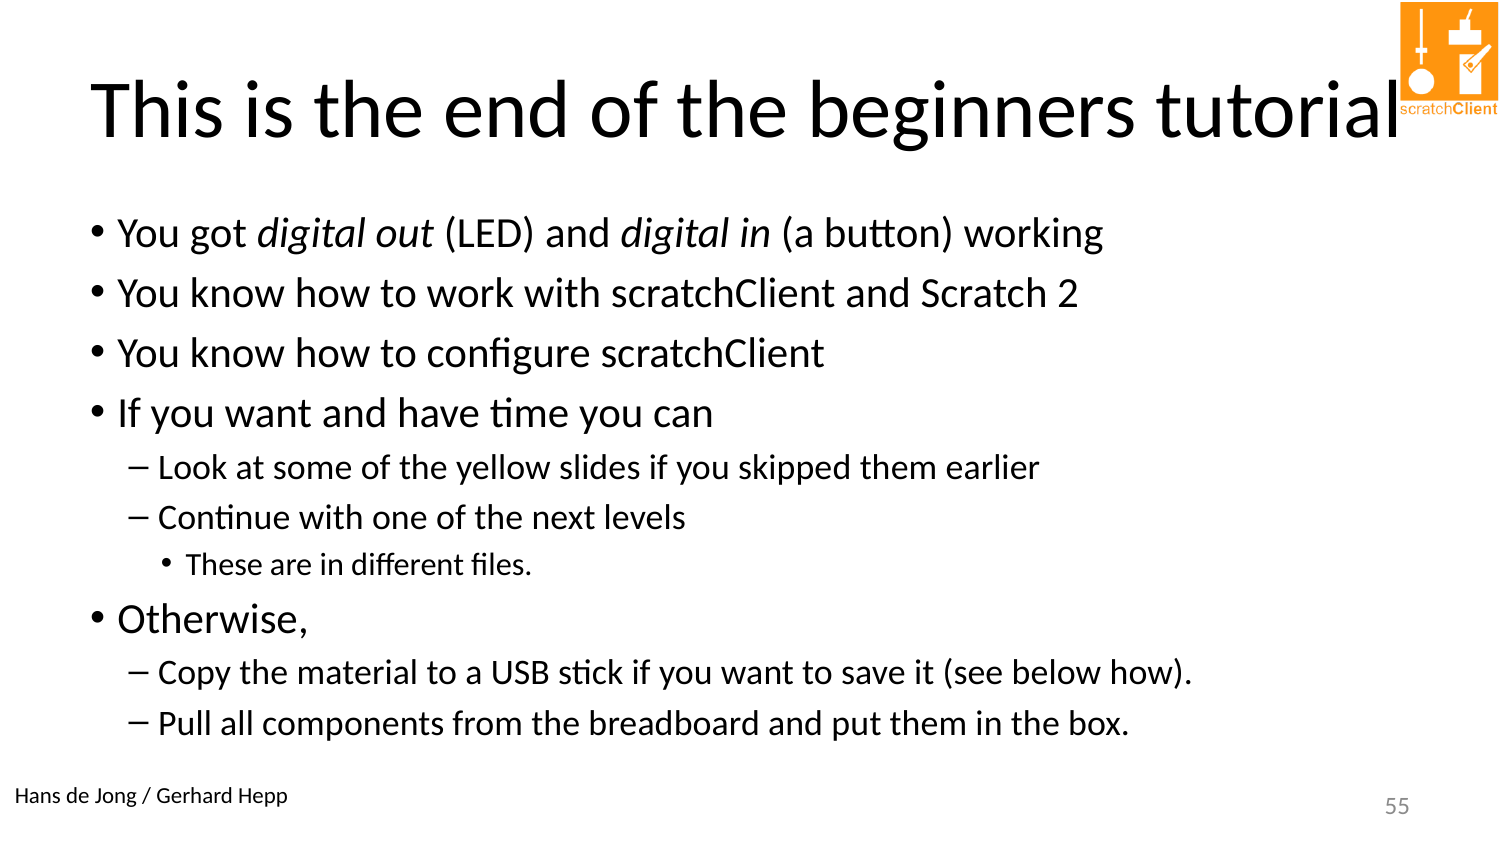

# This is the end of the beginners tutorial
You got digital out (LED) and digital in (a button) working
You know how to work with scratchClient and Scratch 2
You know how to configure scratchClient
If you want and have time you can
Look at some of the yellow slides if you skipped them earlier
Continue with one of the next levels
These are in different files.
Otherwise,
Copy the material to a USB stick if you want to save it (see below how).
Pull all components from the breadboard and put them in the box.

55